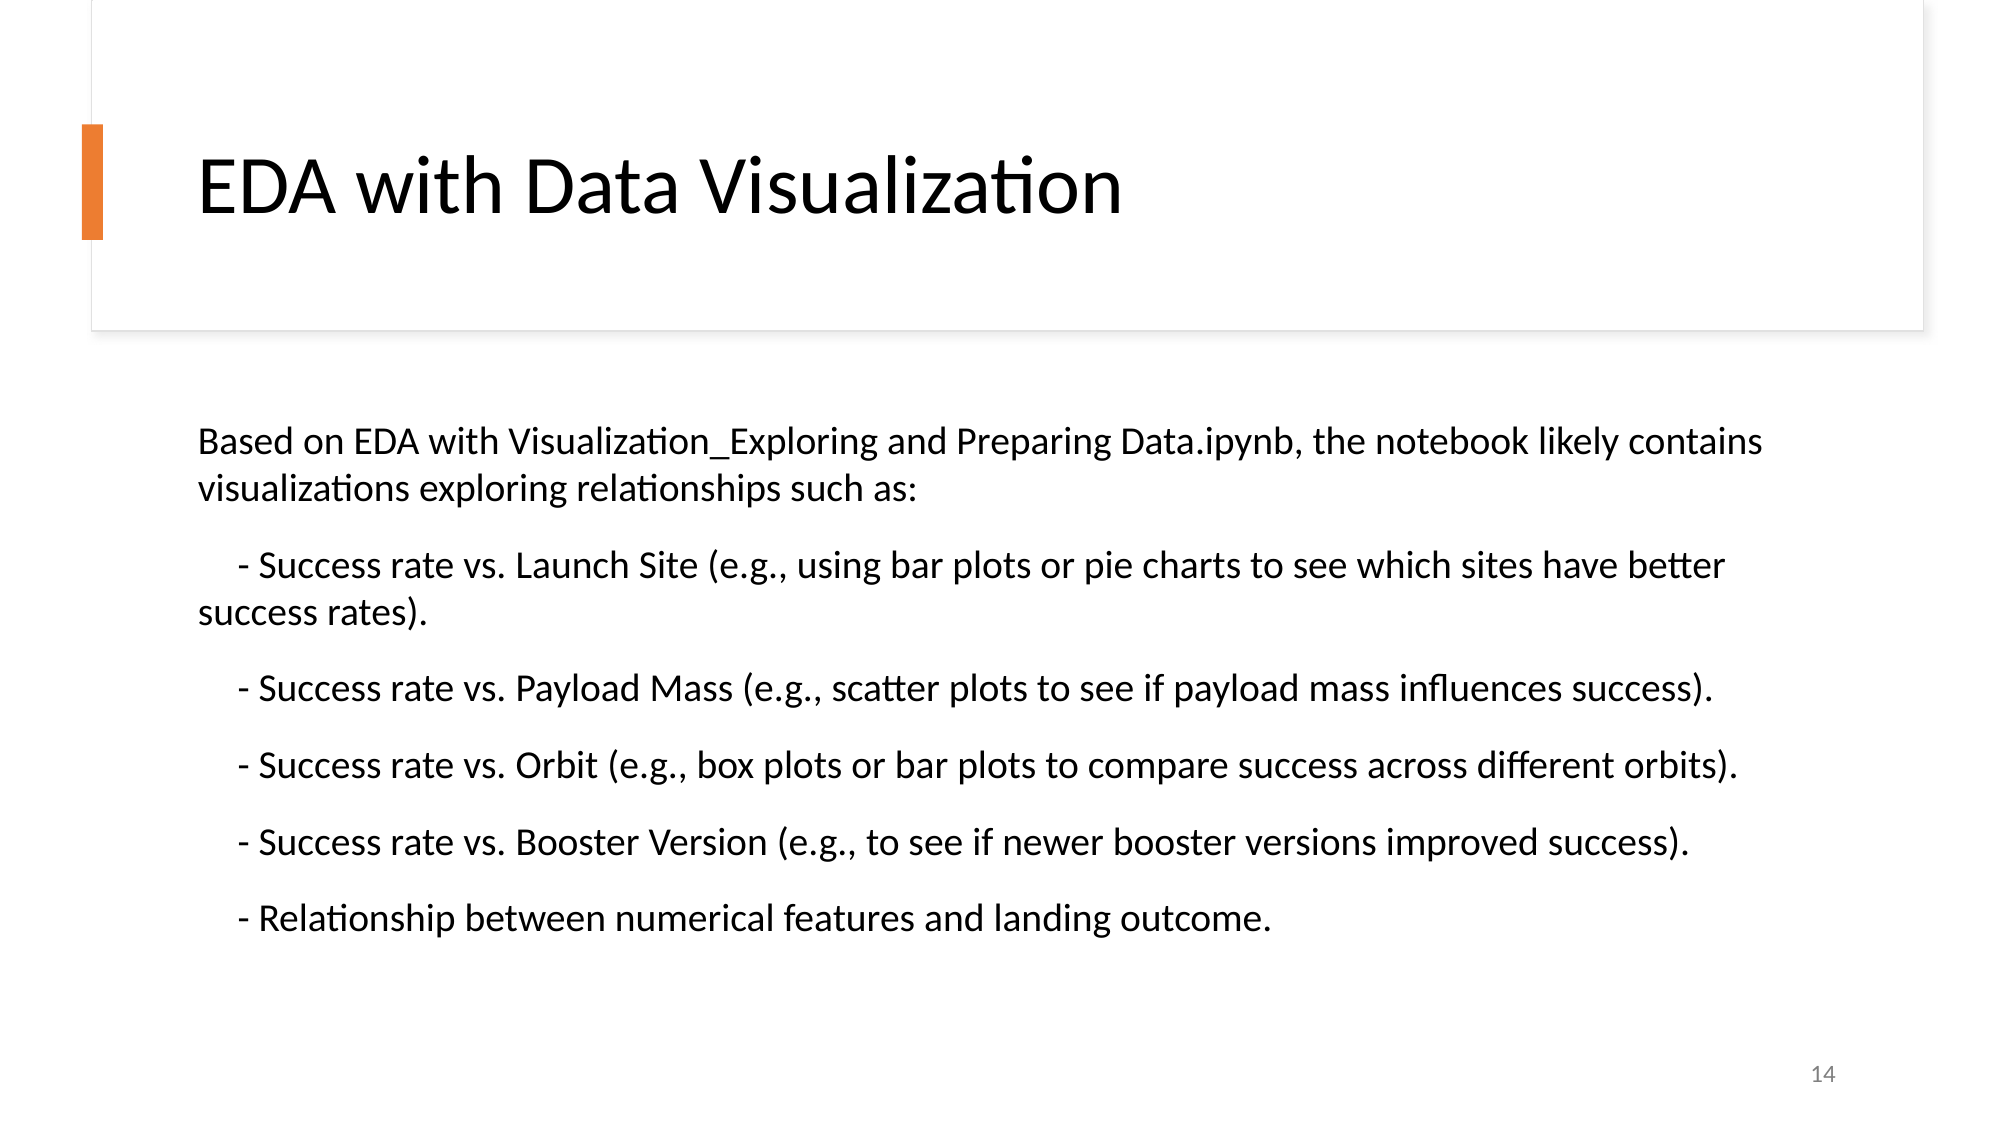

EDA with Data Visualization

Based on EDA with Visualization_Exploring and Preparing Data.ipynb, the notebook likely contains visualizations exploring relationships such as:
 - Success rate vs. Launch Site (e.g., using bar plots or pie charts to see which sites have better success rates).
 - Success rate vs. Payload Mass (e.g., scatter plots to see if payload mass influences success).
 - Success rate vs. Orbit (e.g., box plots or bar plots to compare success across different orbits).
 - Success rate vs. Booster Version (e.g., to see if newer booster versions improved success).
 - Relationship between numerical features and landing outcome.

14